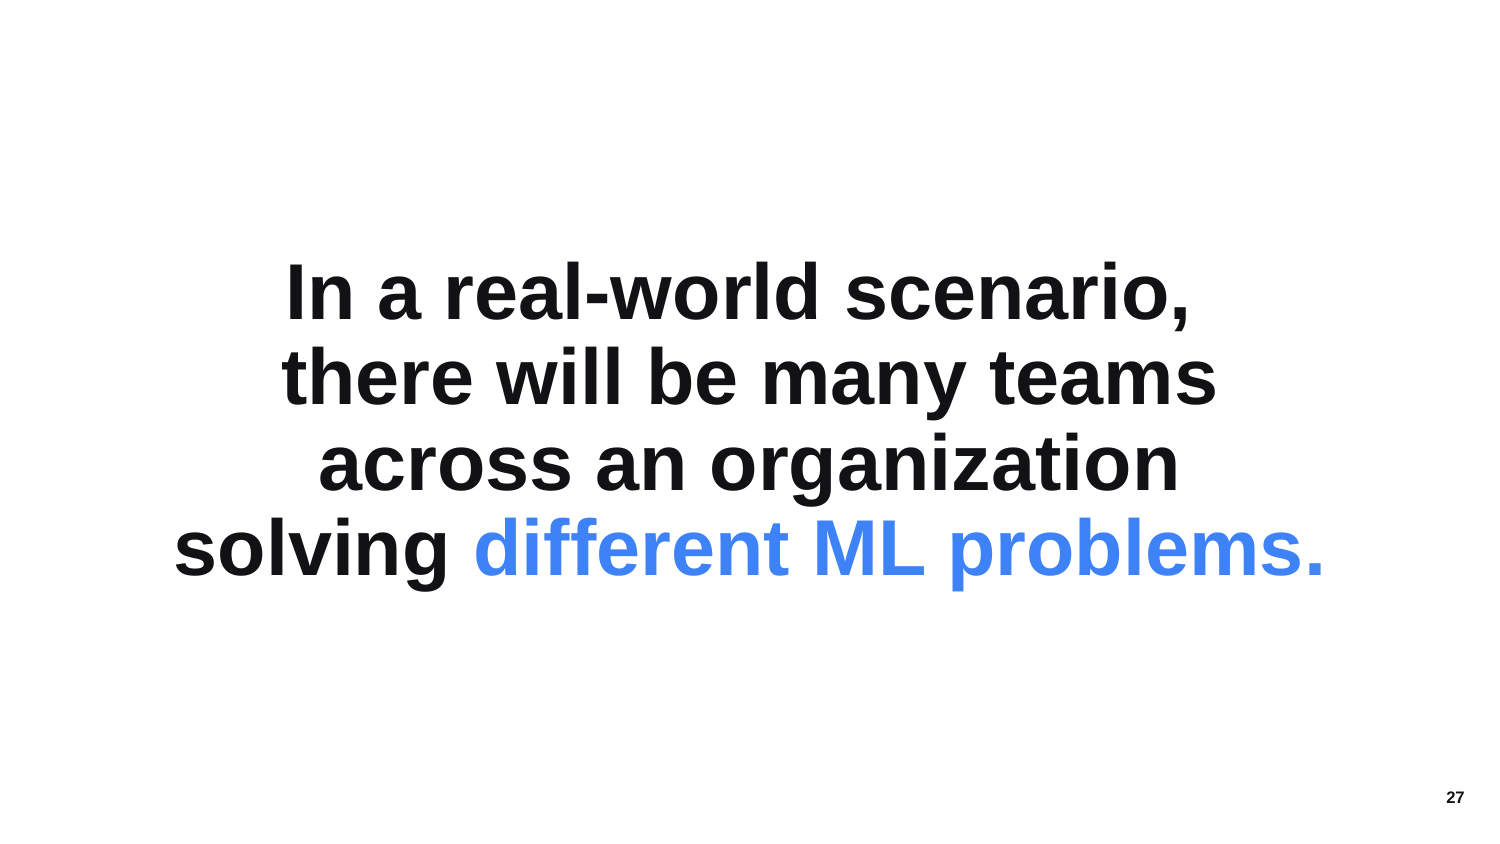

In a real-world scenario,
there will be many teams across an organization solving different ML problems.
27